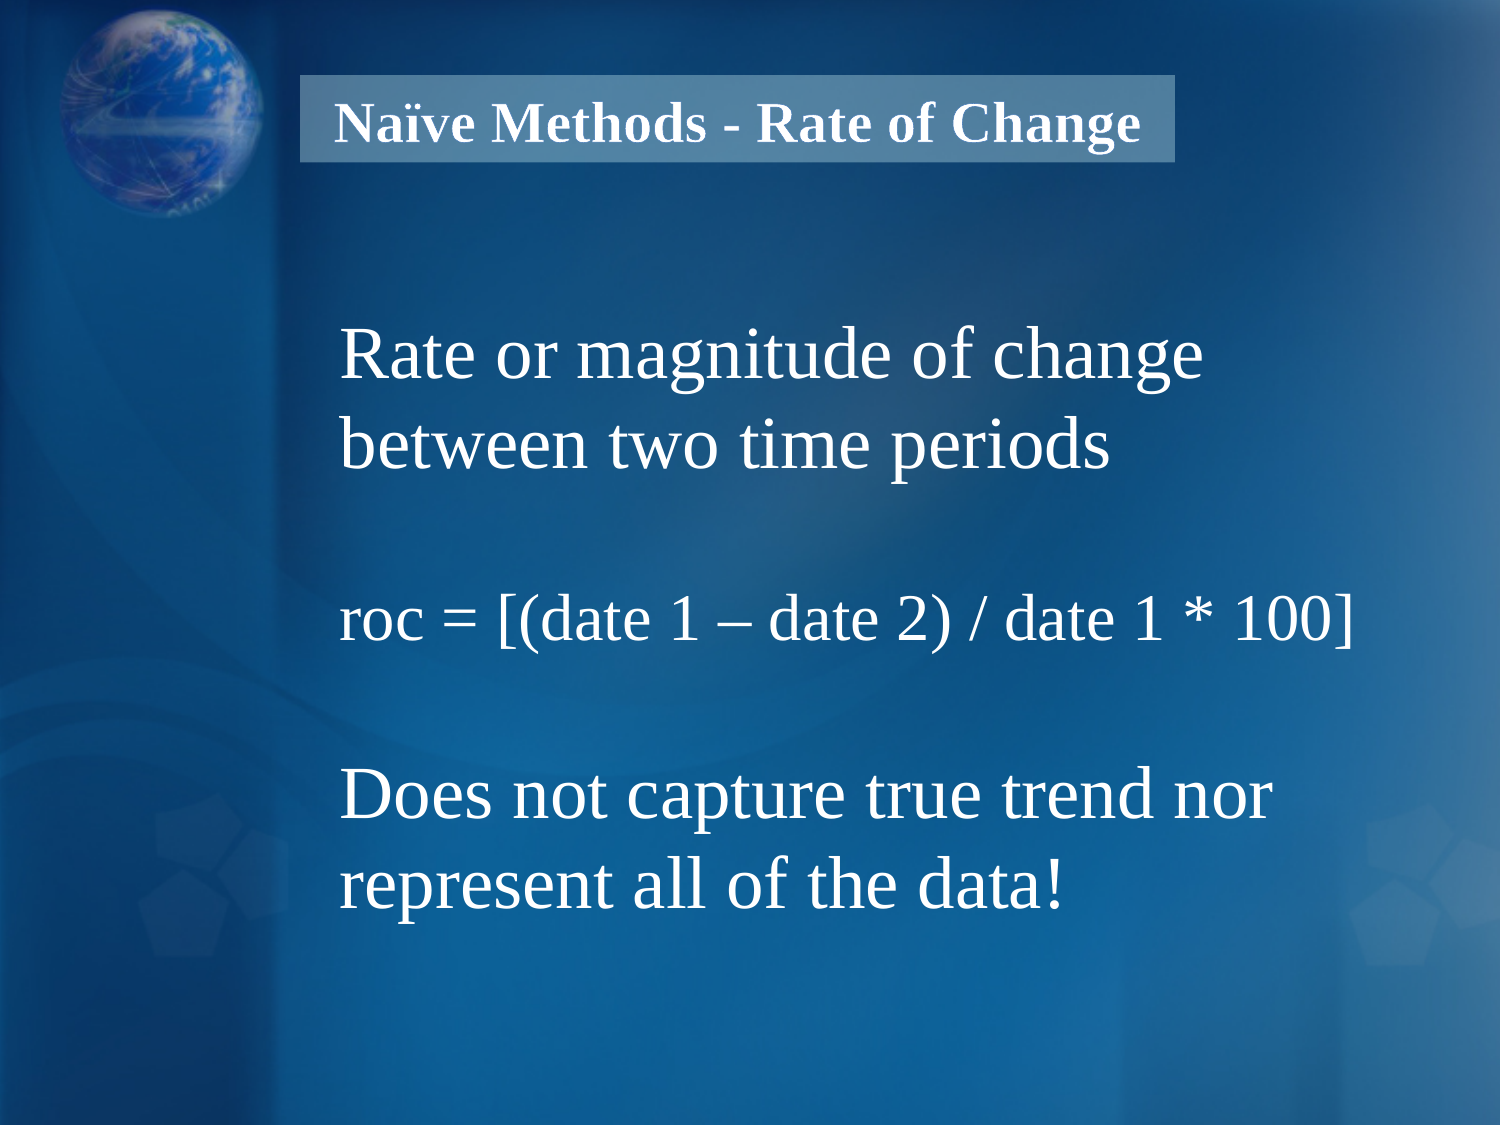

# Naïve Methods - Rate of Change
Rate or magnitude of change between two time periods

roc = [(date 1 – date 2) / date 1 * 100]

Does not capture true trend nor represent all of the data!